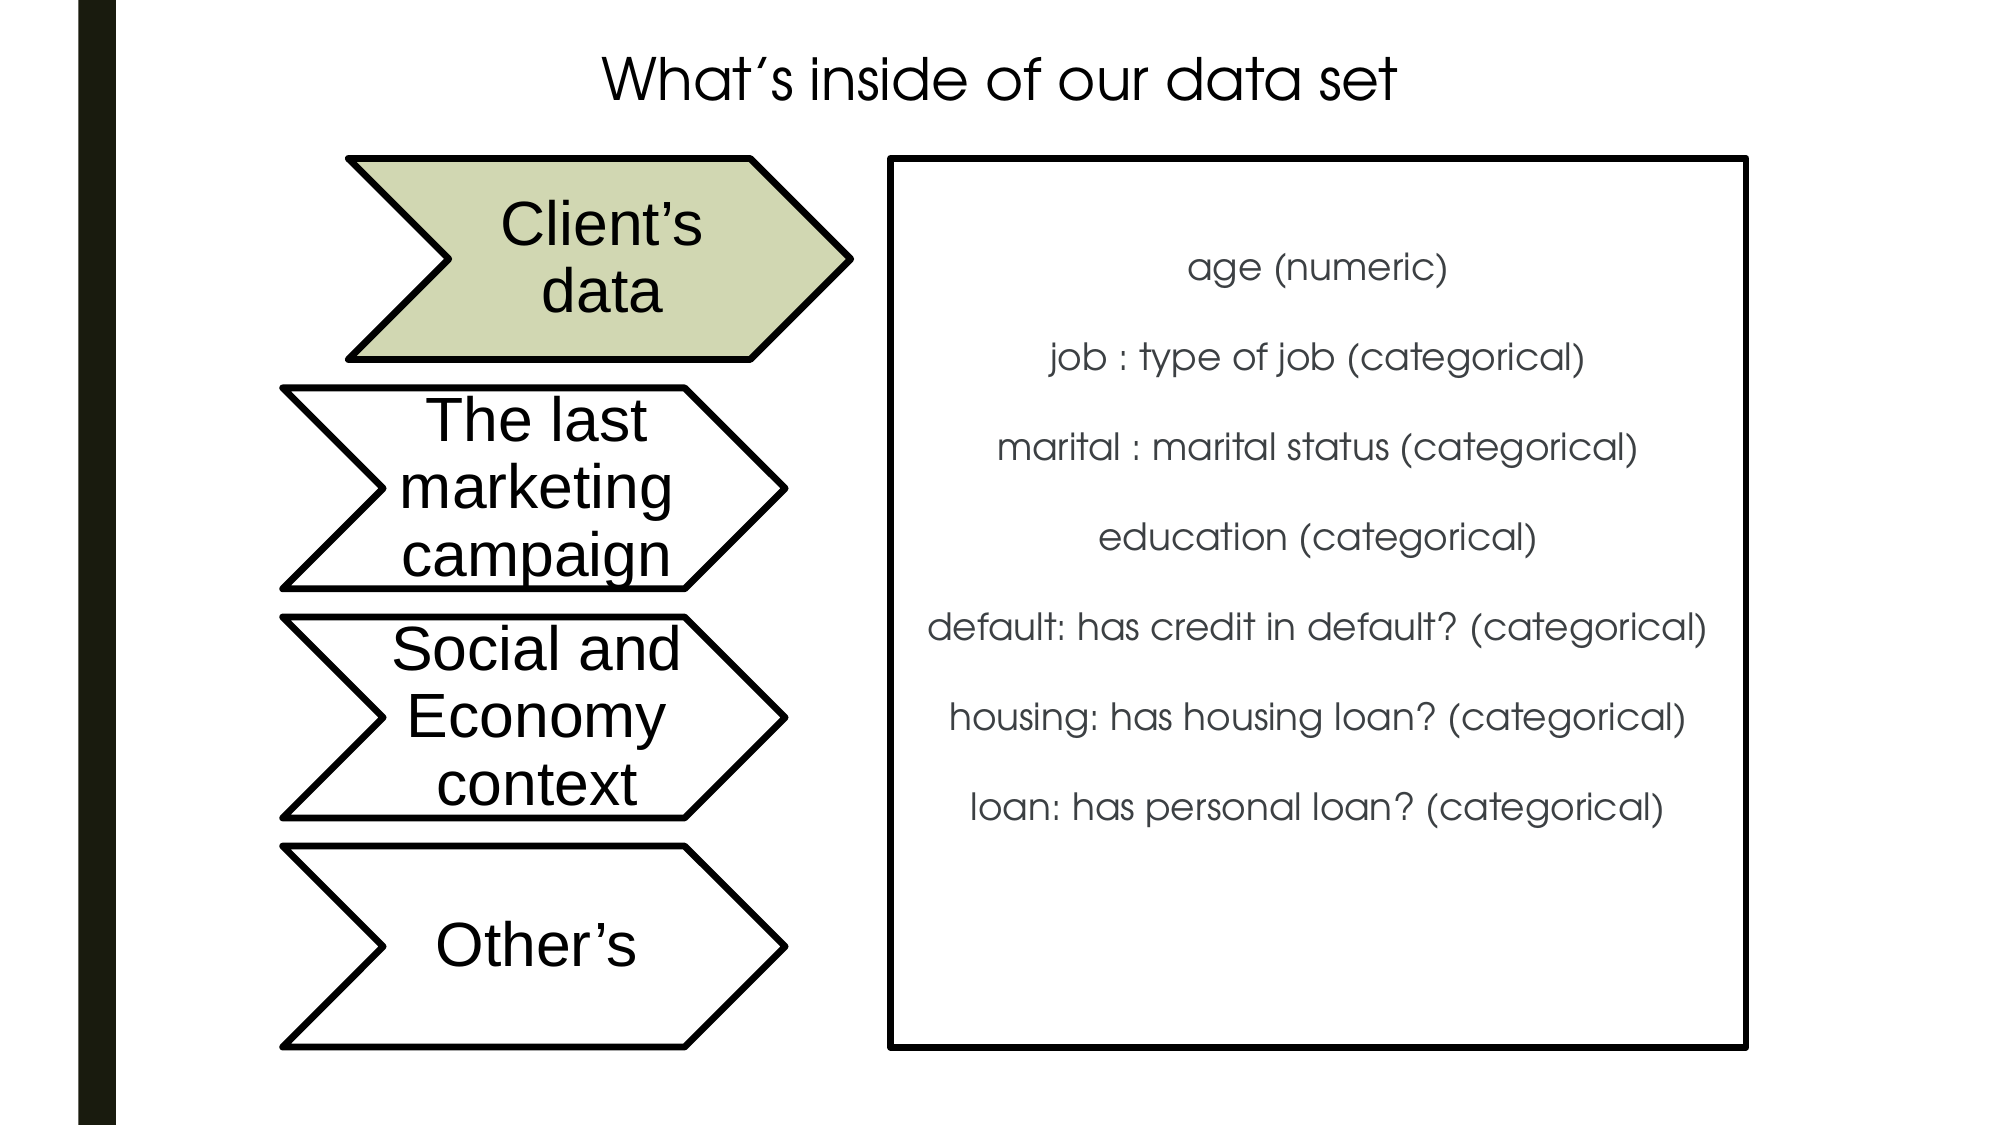

What’s inside of our data set
Client’s data
The last marketing campaign
Social and Economy context
Other’s
age (numeric)
job : type of job (categorical)
marital : marital status (categorical)
education (categorical)
default: has credit in default? (categorical)
housing: has housing loan? (categorical)
loan: has personal loan? (categorical)